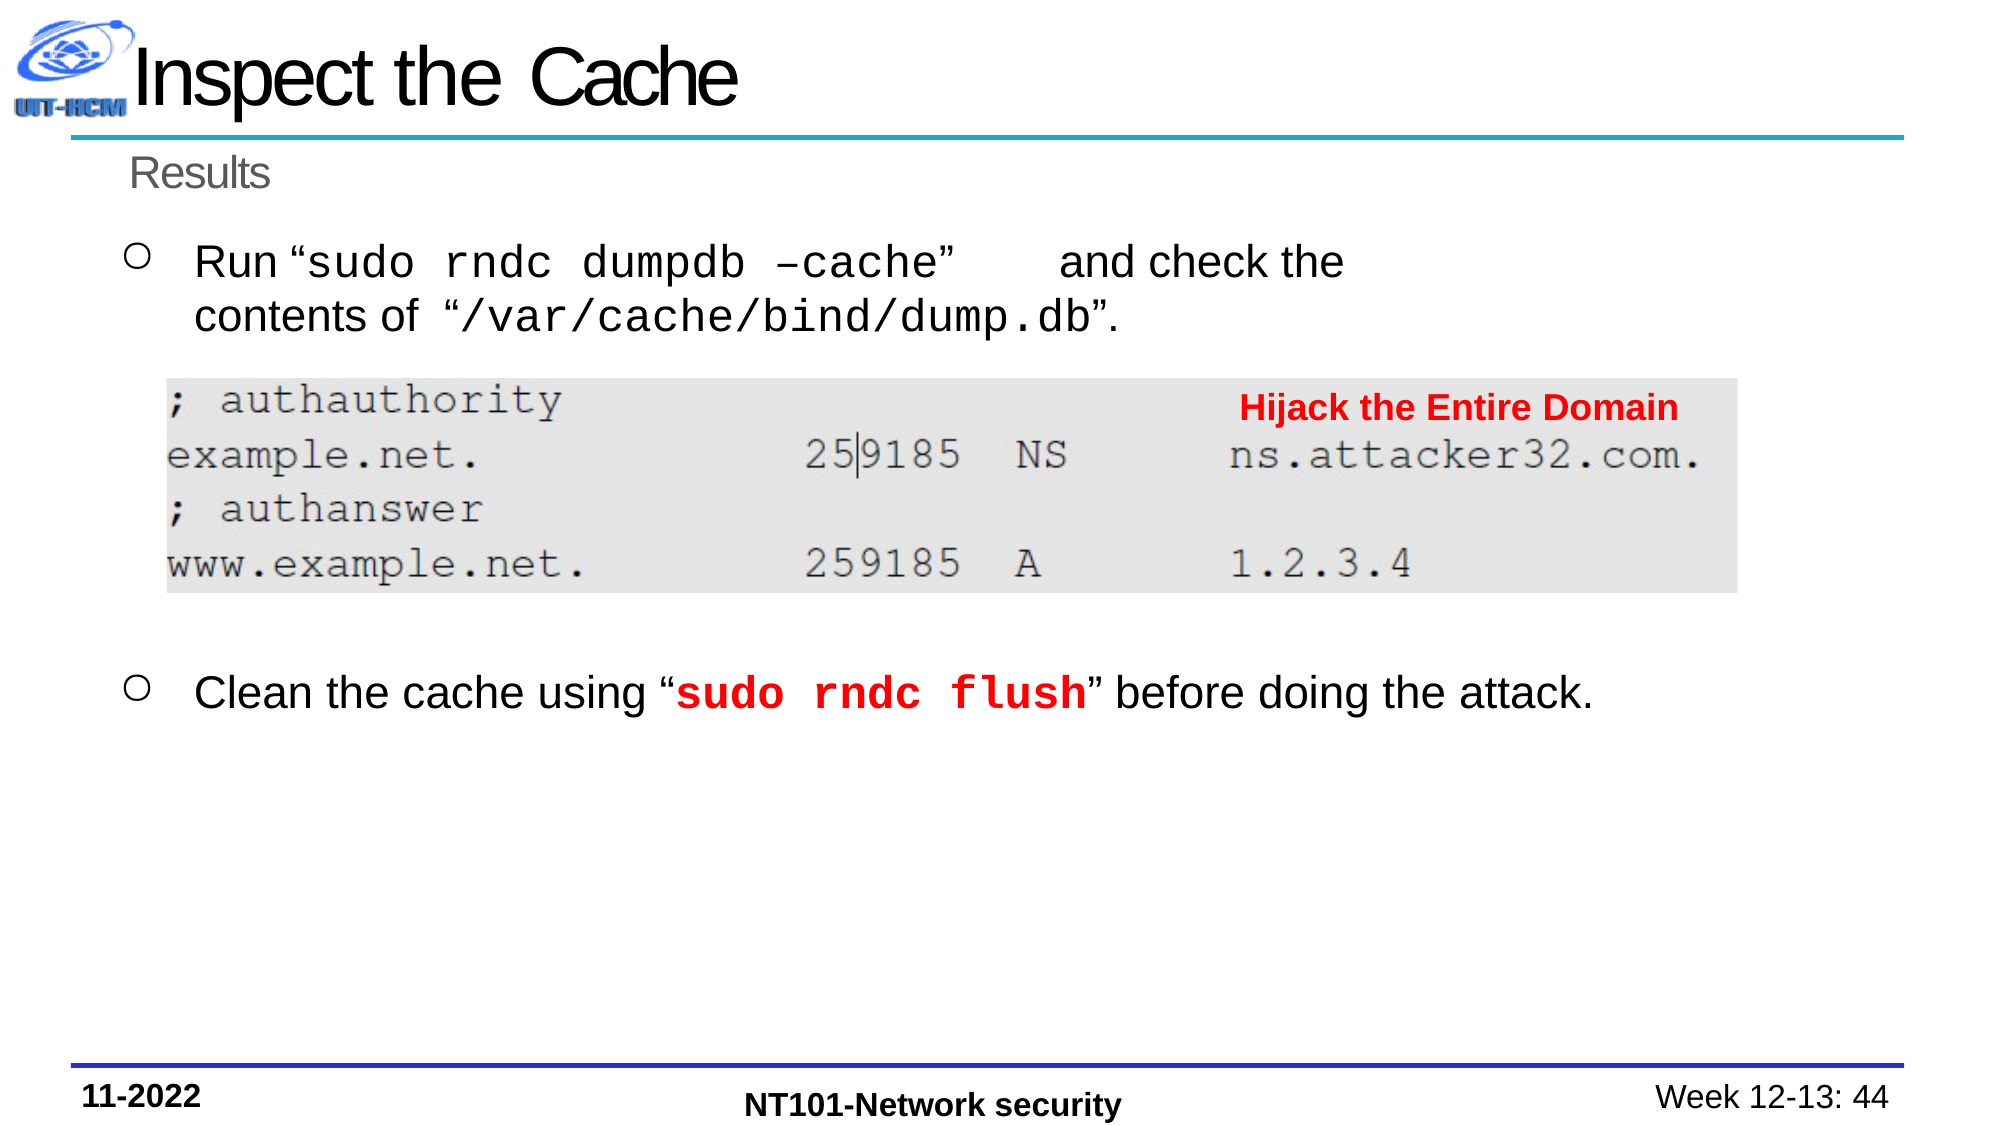

# Inspect the Cache
Results
Run “sudo rndc dumpdb –cache”	and check the contents of  “/var/cache/bind/dump.db”.
Hijack the Entire Domain

Clean the cache using “sudo rndc flush” before doing the attack.